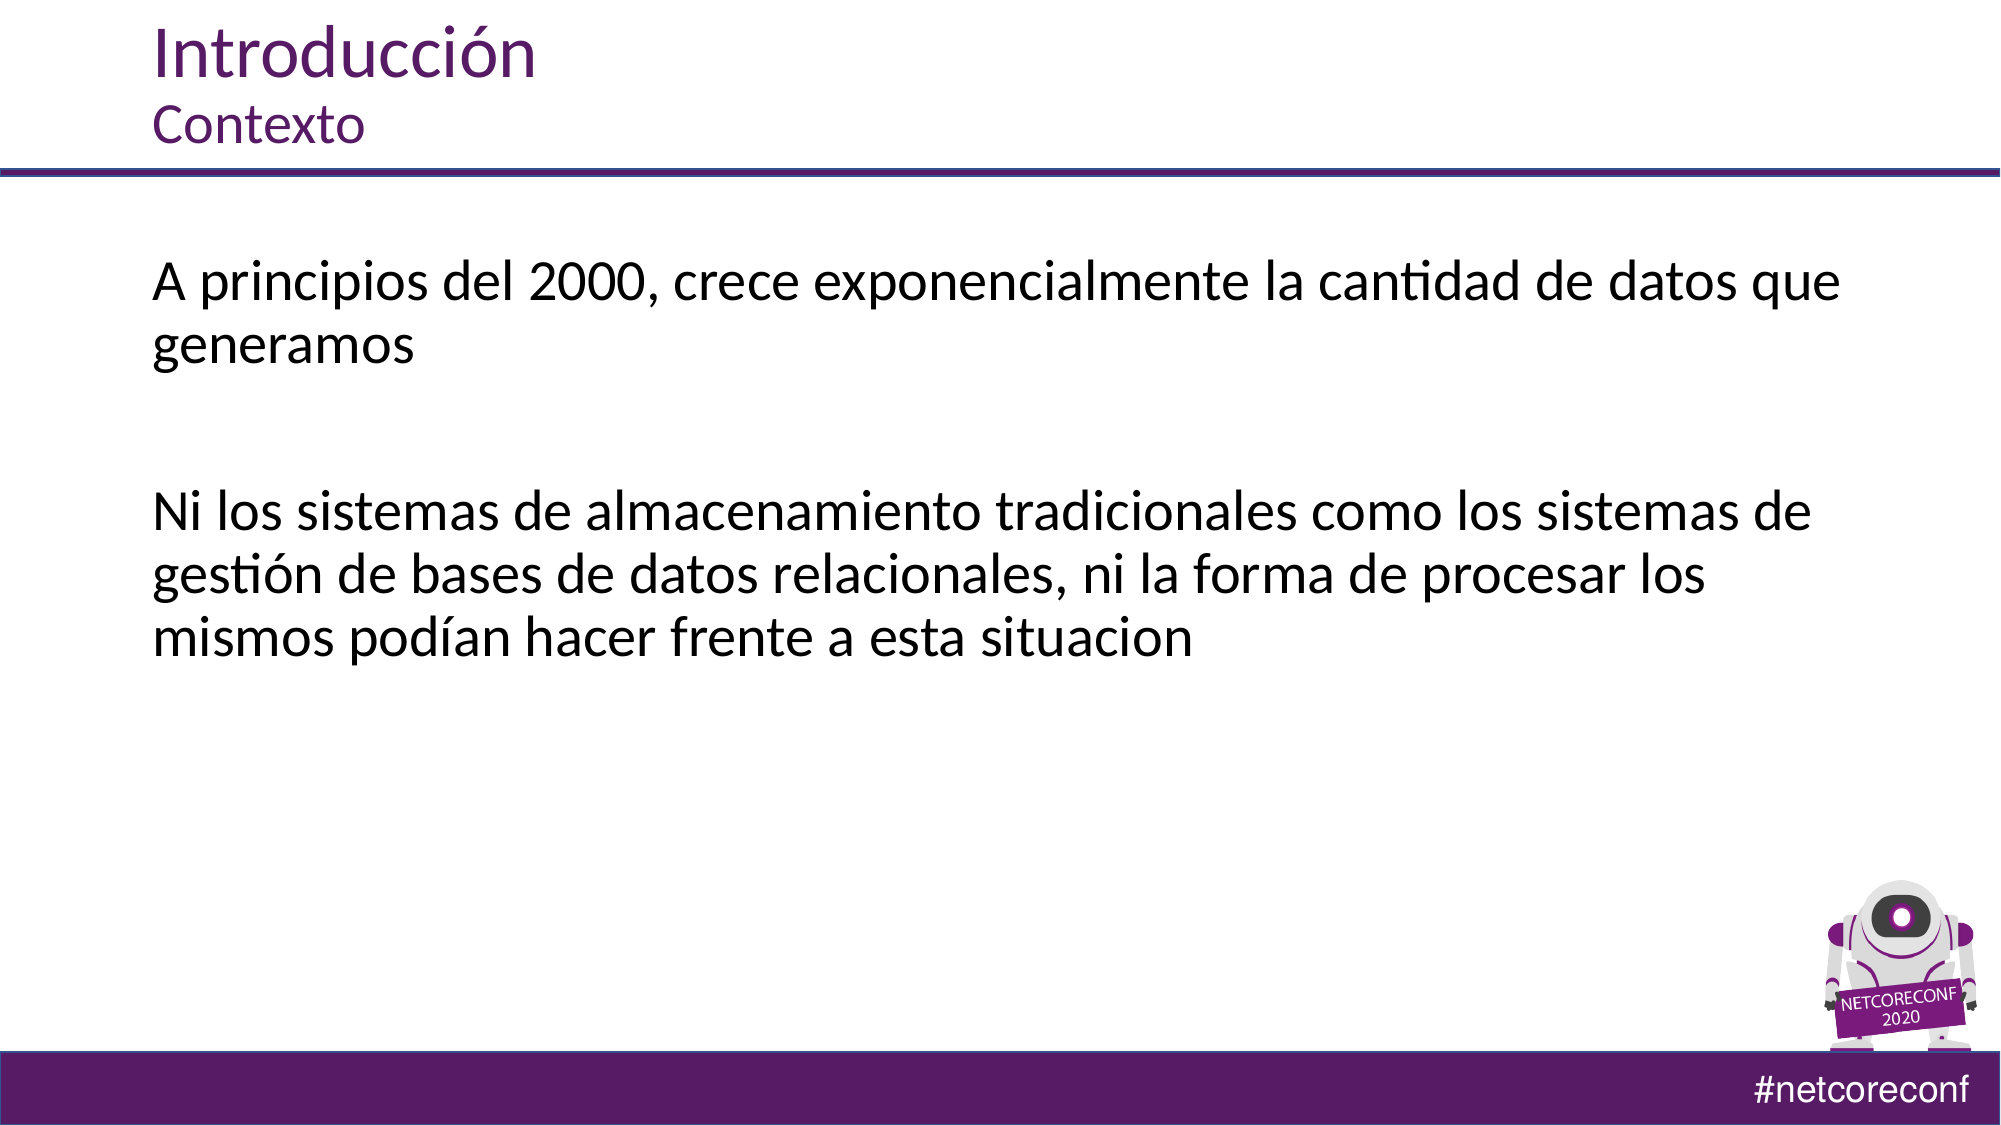

# Introducción Contexto
A principios del 2000, crece exponencialmente la cantidad de datos que generamos

Ni los sistemas de almacenamiento tradicionales como los sistemas de gestión de bases de datos relacionales, ni la forma de procesar los mismos podían hacer frente a esta situacion